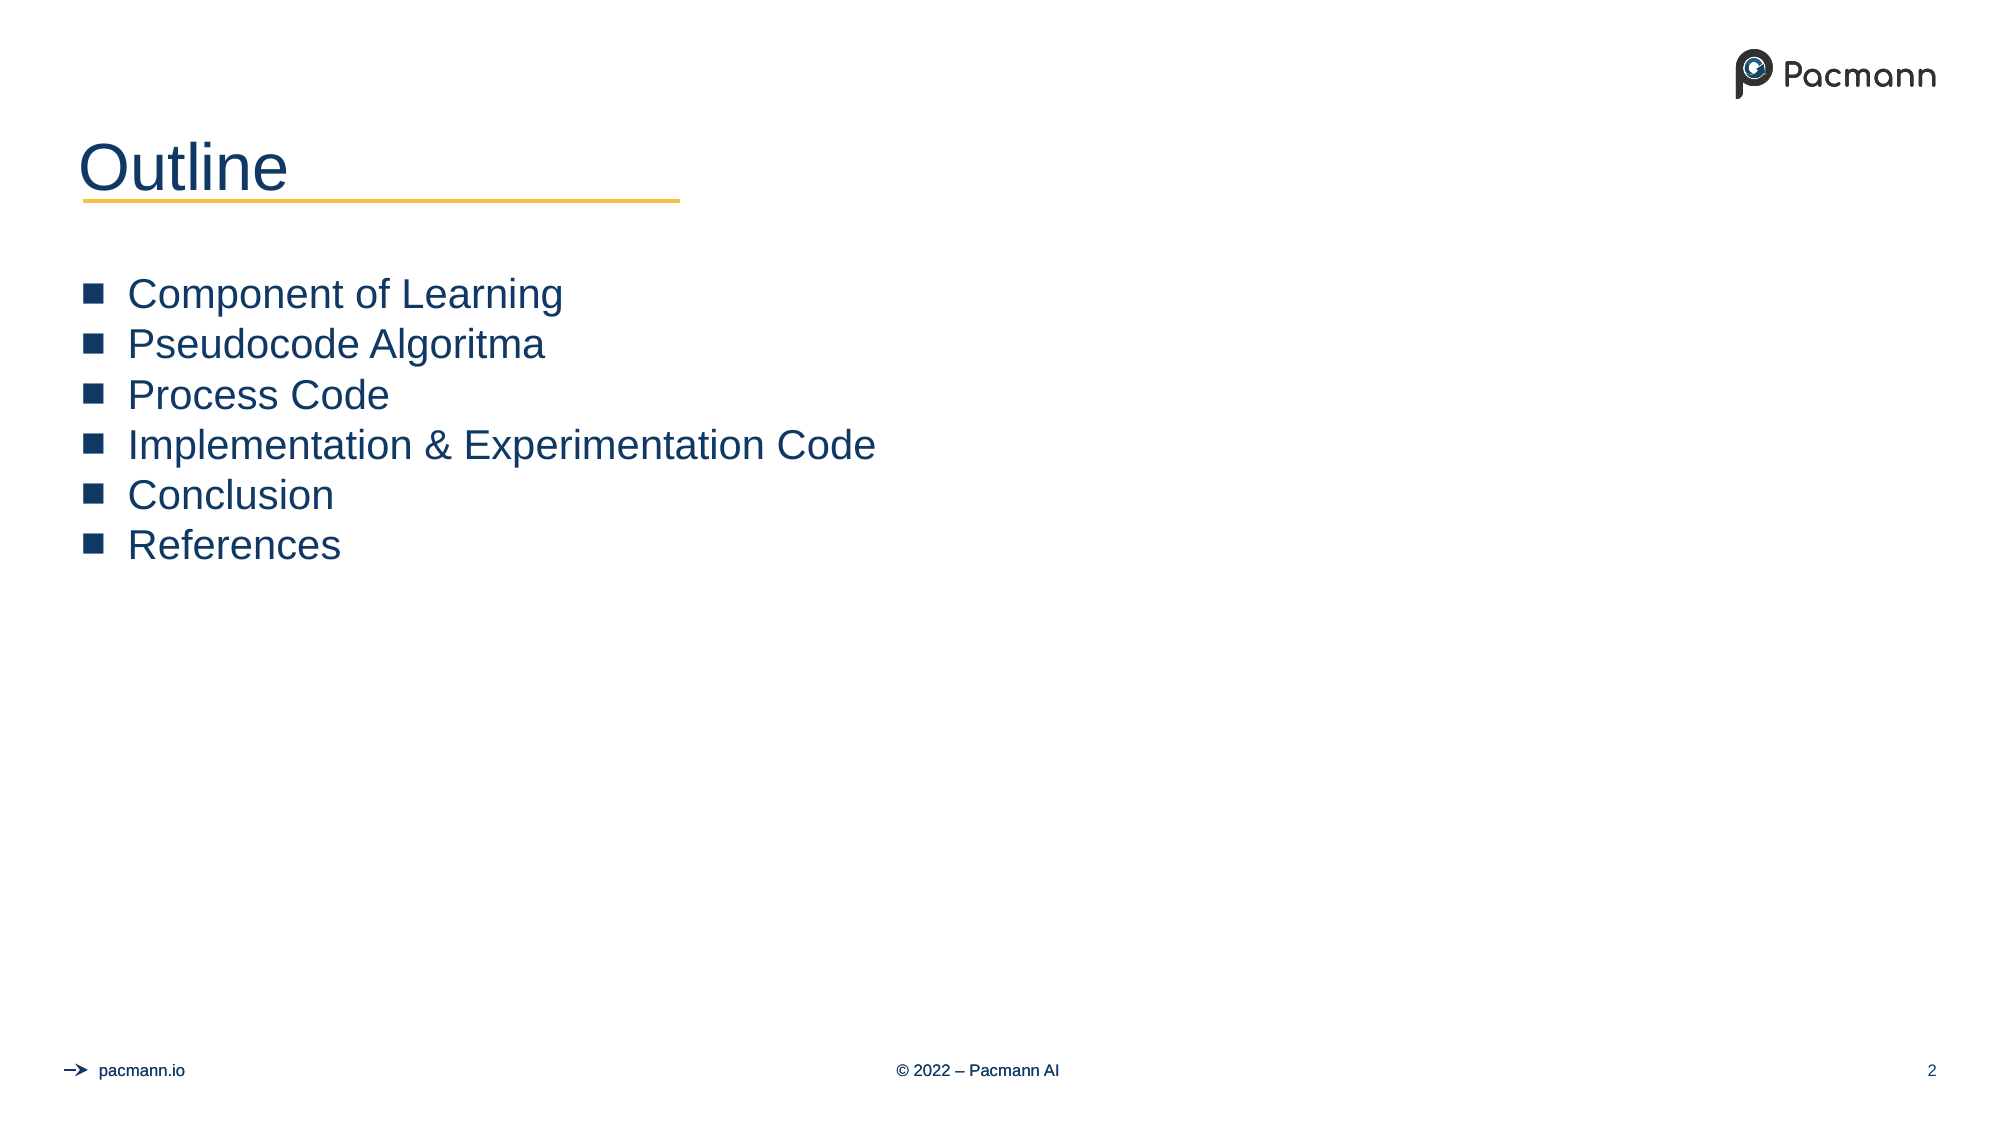

# Outline
Component of Learning
Pseudocode Algoritma
Process Code
Implementation & Experimentation Code
Conclusion
References